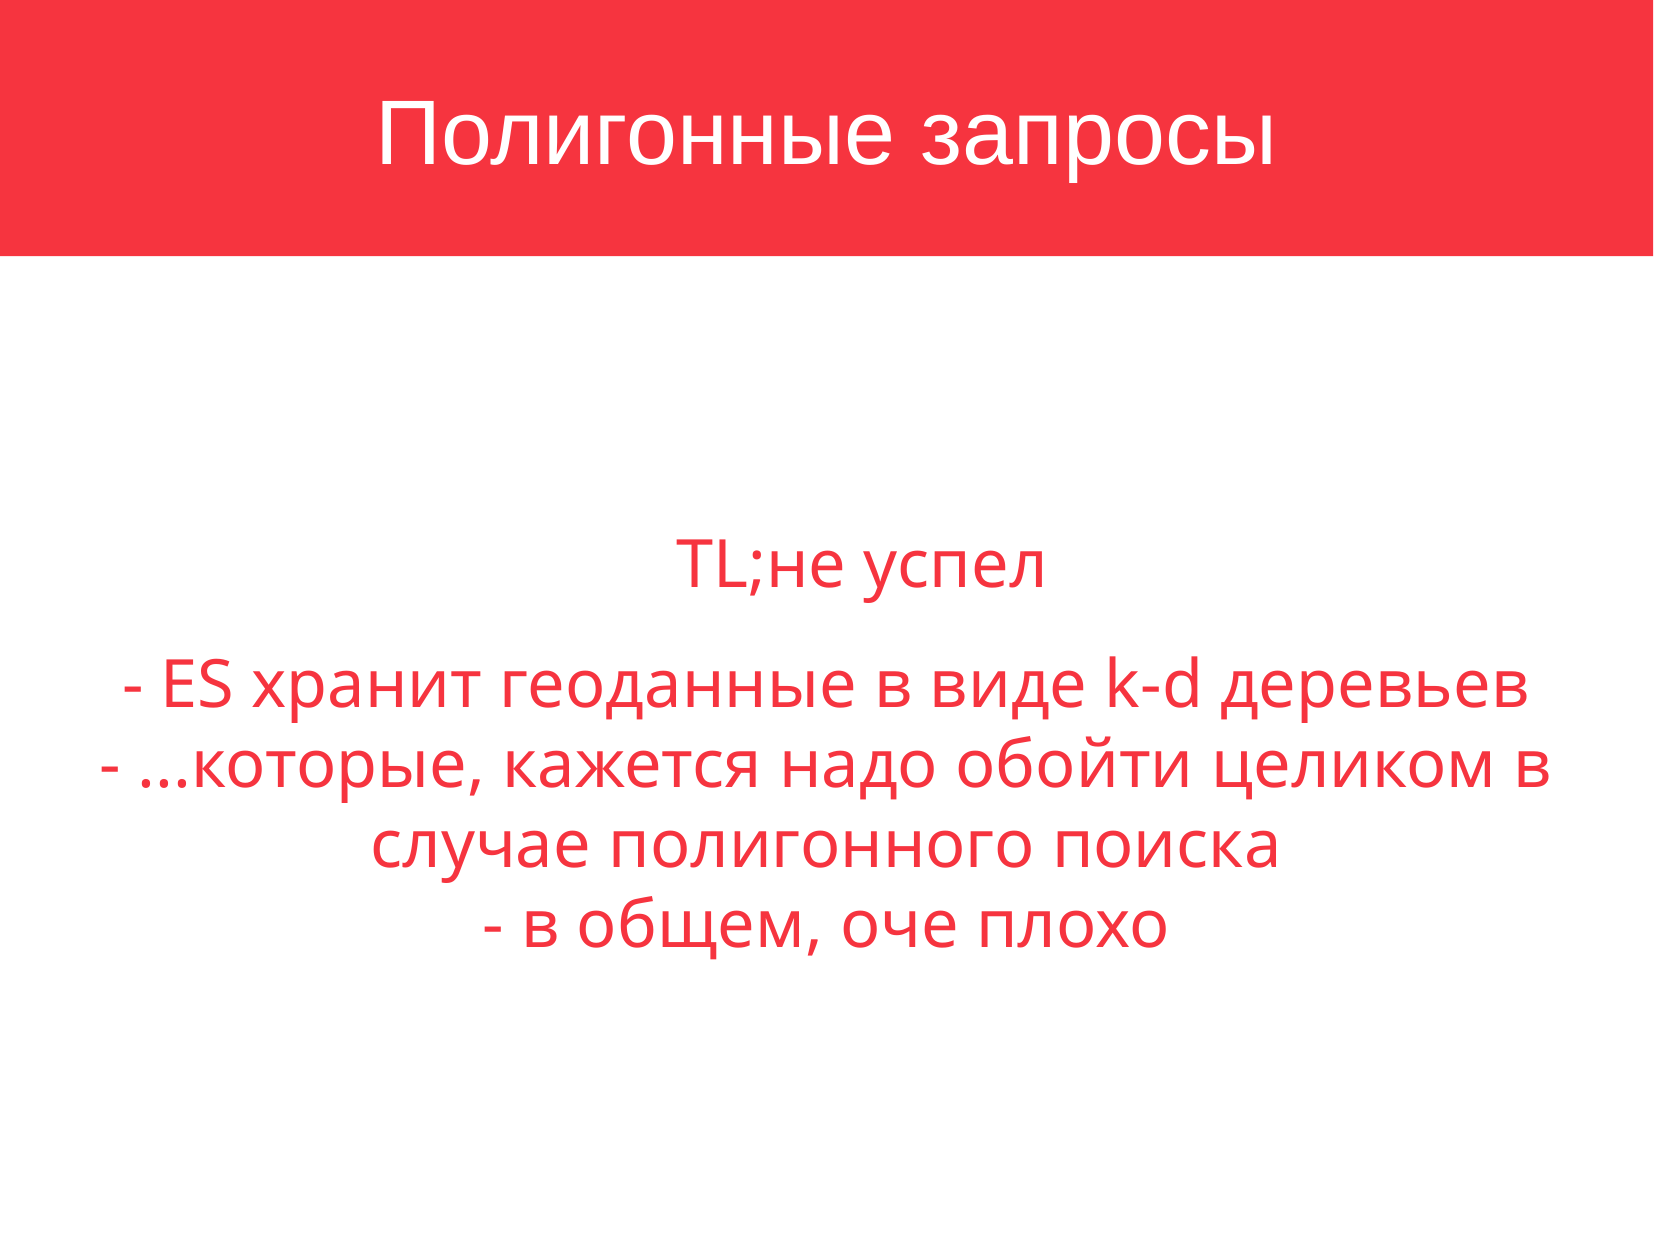

Полигонные запросы
TL;не успел
- ES хранит геоданные в виде k-d деревьев
- ...которые, кажется надо обойти целиком в случае полигонного поиска
- в общем, оче плохо